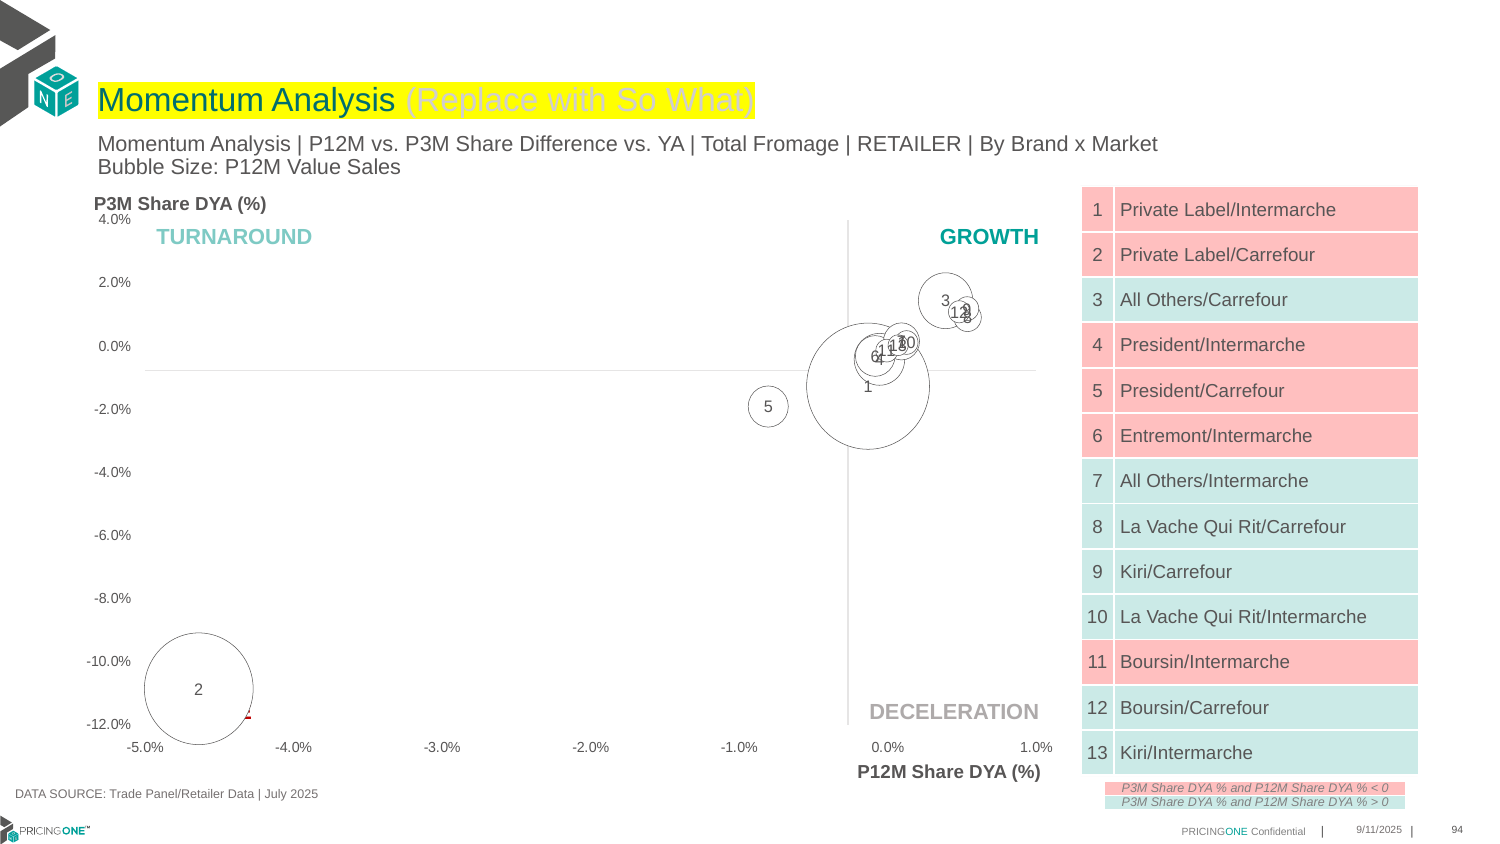

# Momentum Analysis (Replace with So What)
Momentum Analysis | P12M vs. P3M Share Difference vs. YA | Total Fromage | RETAILER | By Brand x Market
Bubble Size: P12M Value Sales

| 1 | Private Label/Intermarche |
| --- | --- |
| 2 | Private Label/Carrefour |
| 3 | All Others/Carrefour |
| 4 | President/Intermarche |
| 5 | President/Carrefour |
| 6 | Entremont/Intermarche |
| 7 | All Others/Intermarche |
| 8 | La Vache Qui Rit/Carrefour |
| 9 | Kiri/Carrefour |
| 10 | La Vache Qui Rit/Intermarche |
| 11 | Boursin/Intermarche |
| 12 | Boursin/Carrefour |
| 13 | Kiri/Intermarche |
P3M Share DYA (%)

### Chart

| Category | P3M Value Share |
|---|---|
TURNAROUND
GROWTH
DECLINE
DECELERATION
P12M Share DYA (%)
DATA SOURCE: Trade Panel/Retailer Data | July 2025
| P3M Share DYA % and P12M Share DYA % < 0 |
| --- |
| P3M Share DYA % and P12M Share DYA % > 0 |

9/11/2025
94